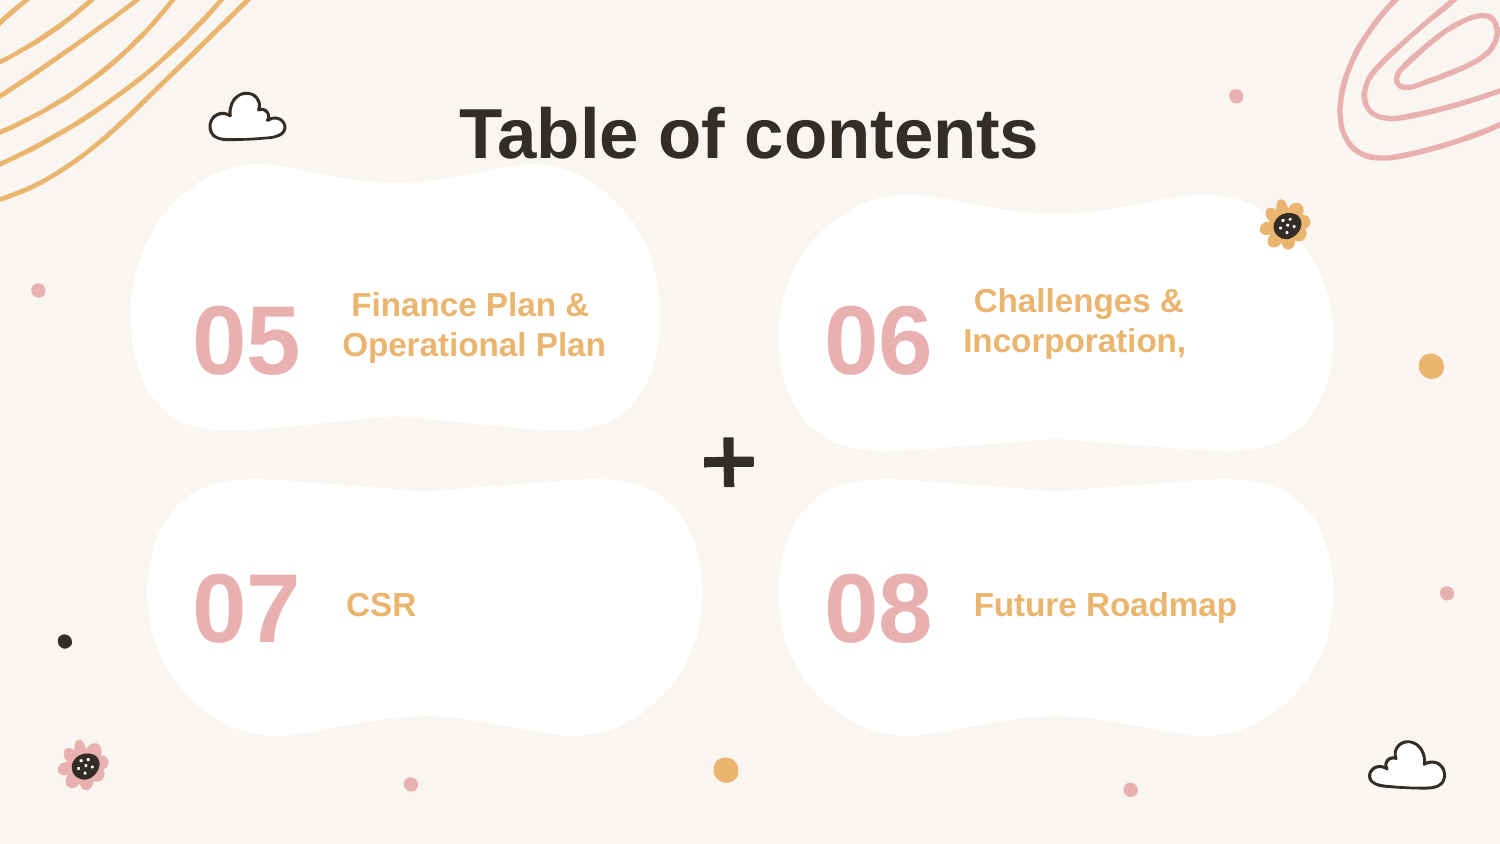

Table of contents

05
06
 Challenges &
Incorporation,
# Finance Plan & Operational Plan

07
08
CSR
Future Roadmap